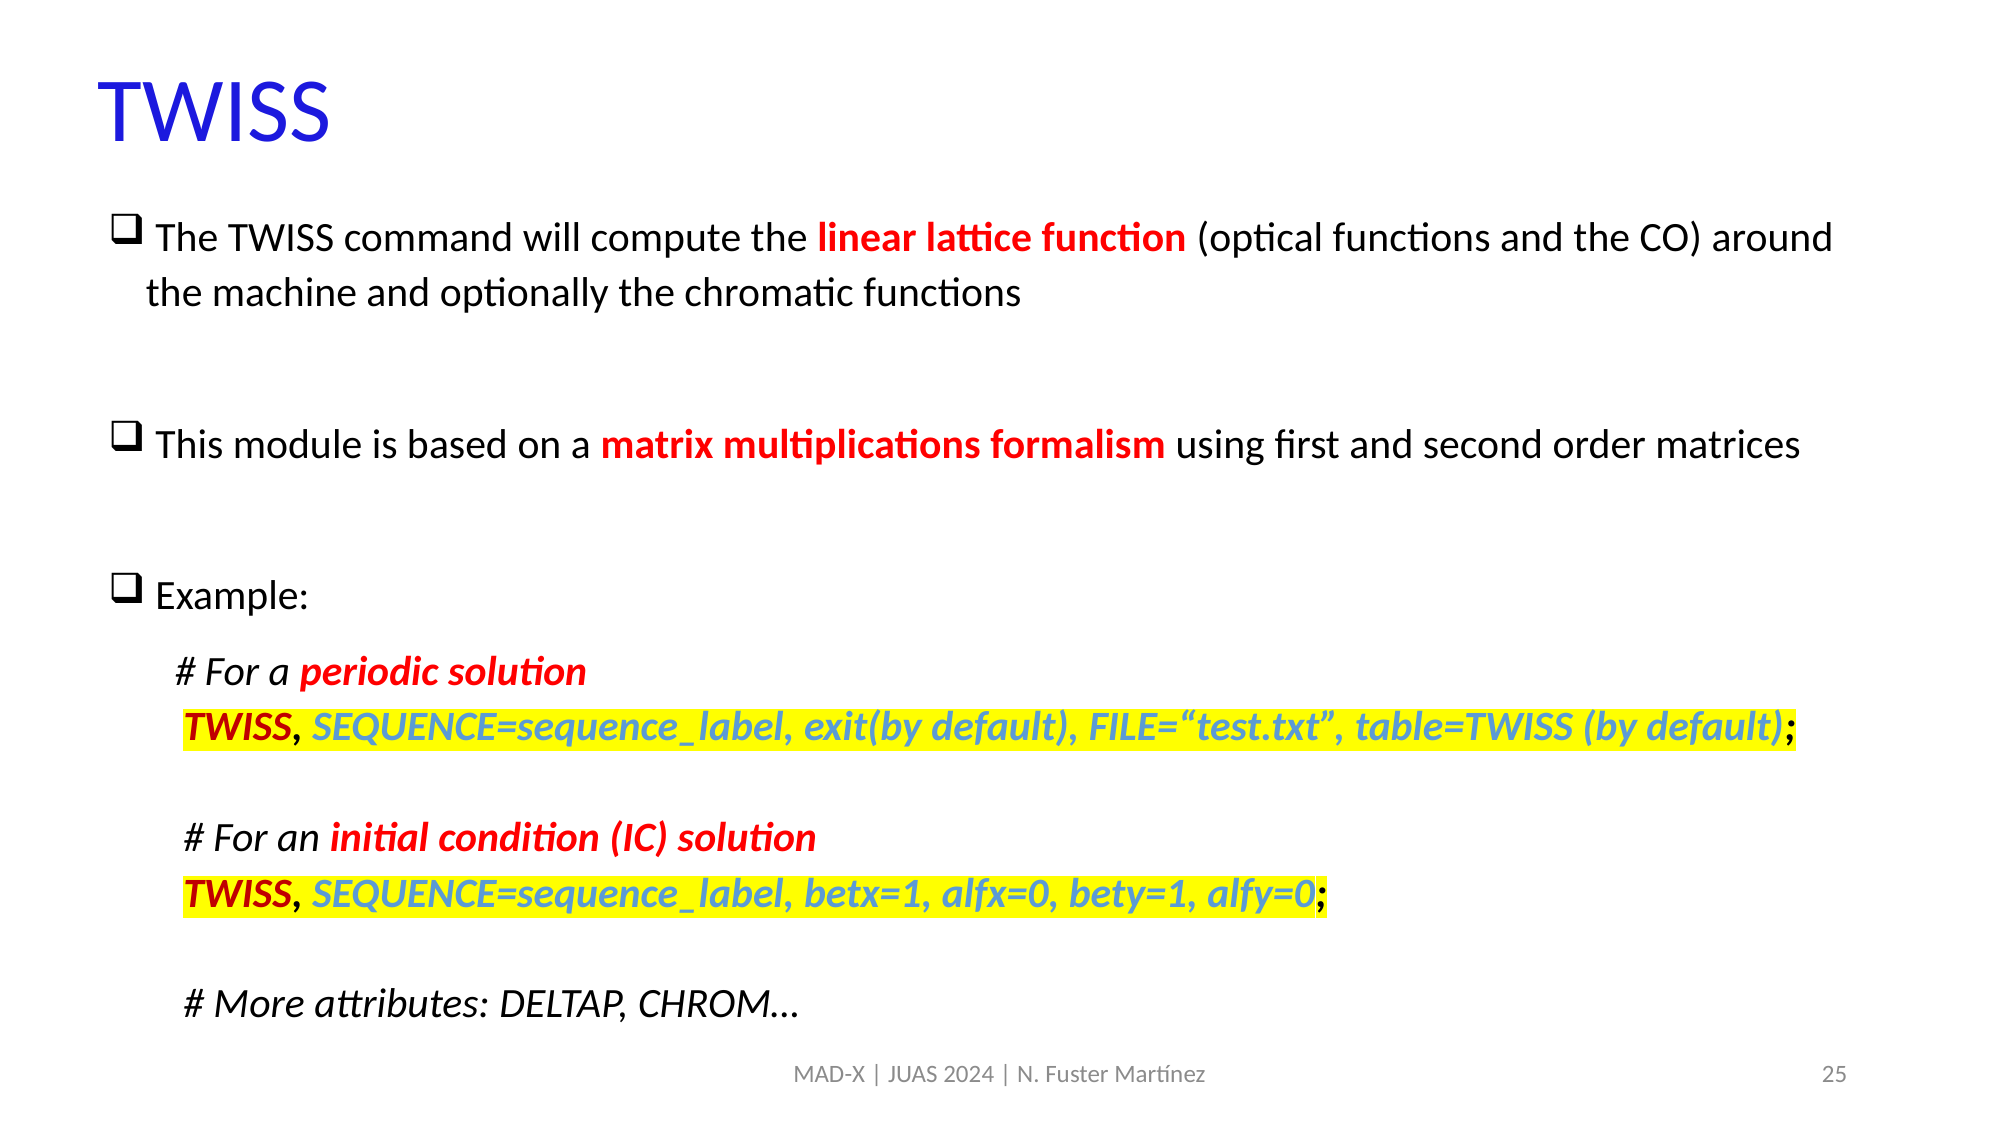

# TWISS
 The TWISS command will compute the linear lattice function (optical functions and the CO) around the machine and optionally the chromatic functions

 This module is based on a matrix multiplications formalism using first and second order matrices

 Example:
       # For a periodic solution
TWISS, SEQUENCE=sequence_label, exit(by default), FILE=“test.txt”, table=TWISS (by default);

# For an initial condition (IC) solution
TWISS, SEQUENCE=sequence_label, betx=1, alfx=0, bety=1, alfy=0;

# More attributes: DELTAP, CHROM…

MAD-X | JUAS 2024 | N. Fuster Martínez
25